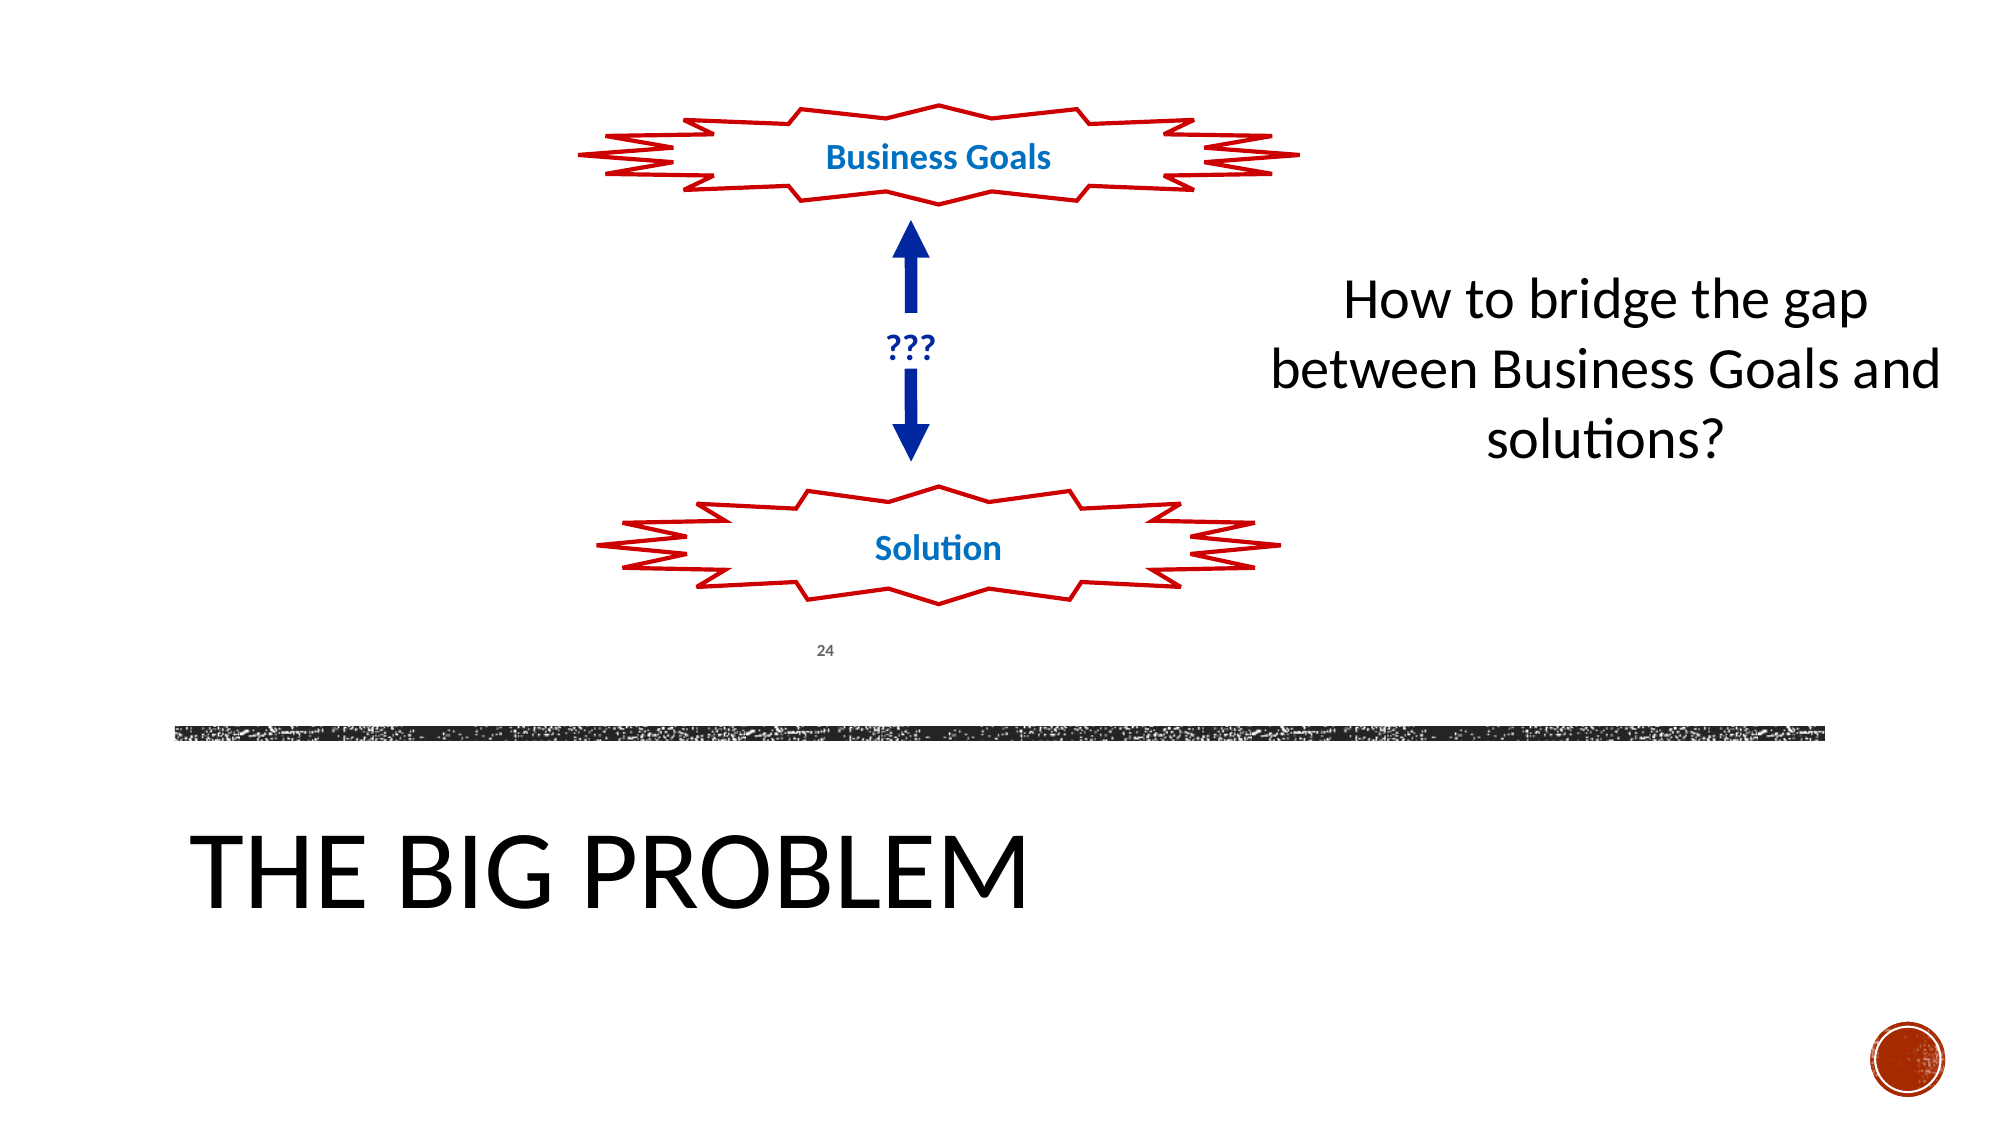

Business Goals

How to bridge the gap between Business Goals and solutions?
???

Solution
24

# The Big Problem